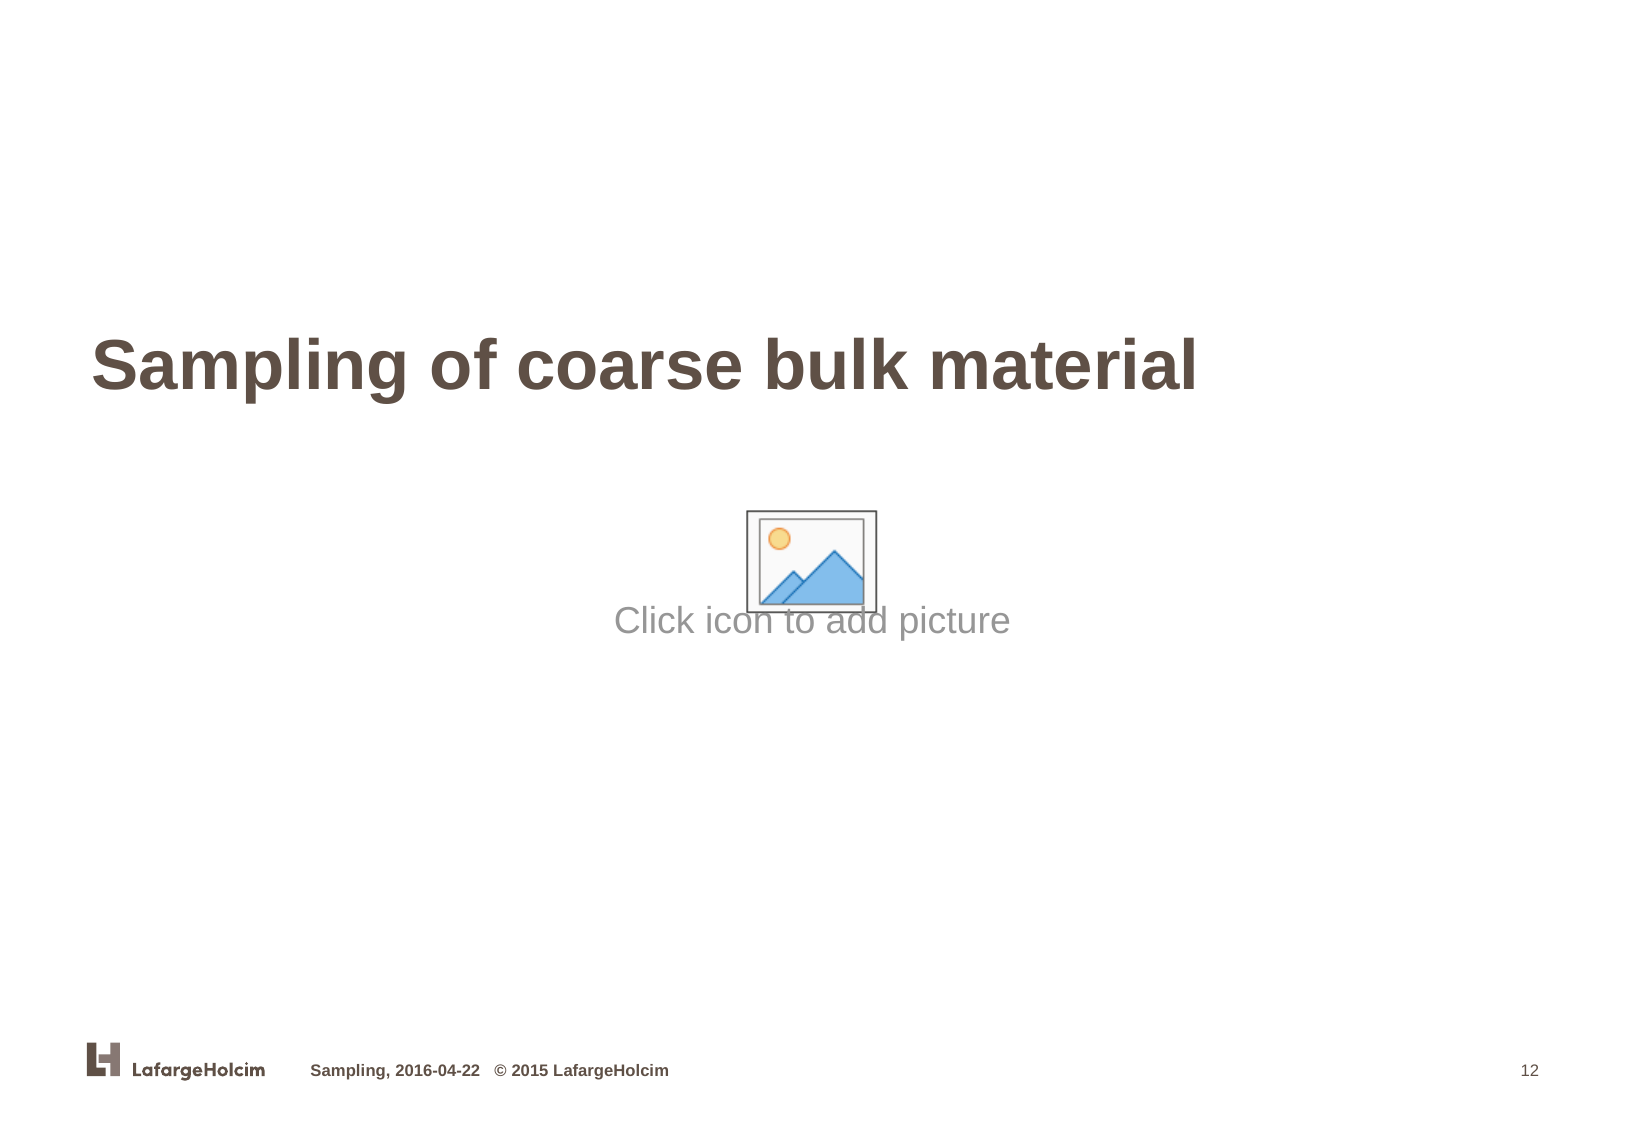

# Sampling of coarse bulk material
Sampling, 2016-04-22   © 2015 LafargeHolcim
12